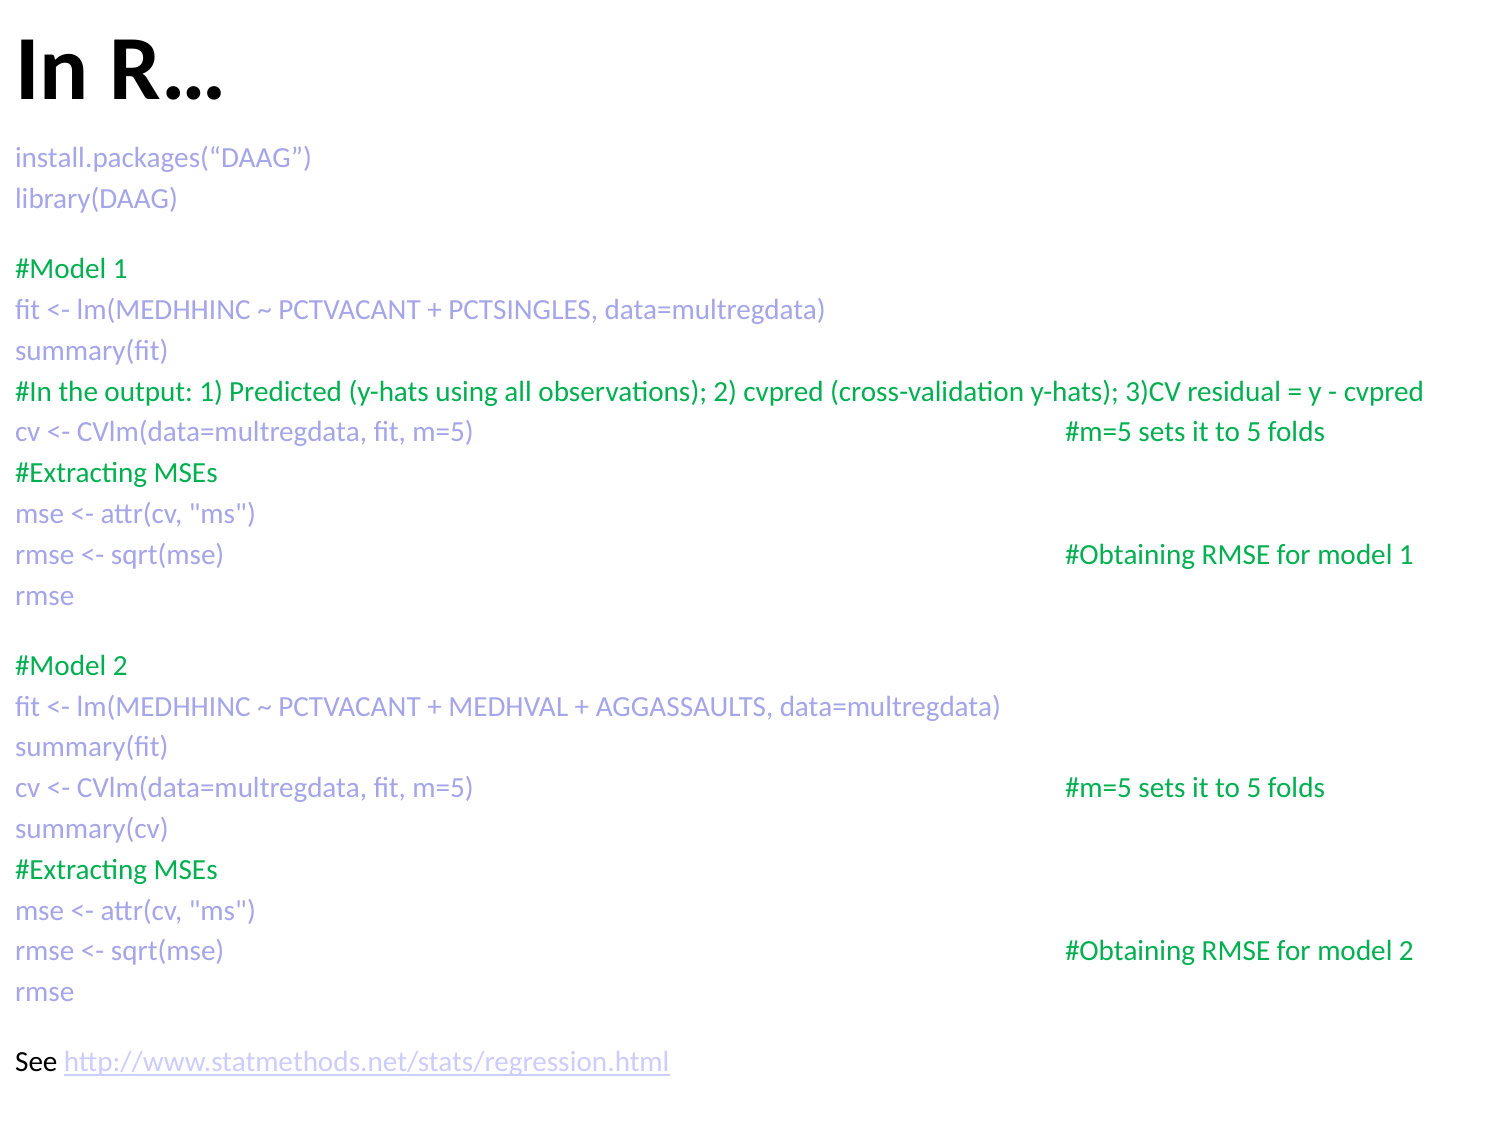

# In R…
install.packages(“DAAG”)
library(DAAG)

#Model 1
fit <- lm(MEDHHINC ~ PCTVACANT + PCTSINGLES, data=multregdata)
summary(fit)
#In the output: 1) Predicted (y-hats using all observations); 2) cvpred (cross-validation y-hats); 3)CV residual = y - cvpred
cv <- CVlm(data=multregdata, fit, m=5)				#m=5 sets it to 5 folds
#Extracting MSEs
mse <- attr(cv, "ms")
rmse <- sqrt(mse)						#Obtaining RMSE for model 1
rmse

#Model 2
fit <- lm(MEDHHINC ~ PCTVACANT + MEDHVAL + AGGASSAULTS, data=multregdata)
summary(fit)
cv <- CVlm(data=multregdata, fit, m=5)				#m=5 sets it to 5 folds
summary(cv)
#Extracting MSEs
mse <- attr(cv, "ms")
rmse <- sqrt(mse)					                       	#Obtaining RMSE for model 2
rmse

See http://www.statmethods.net/stats/regression.html